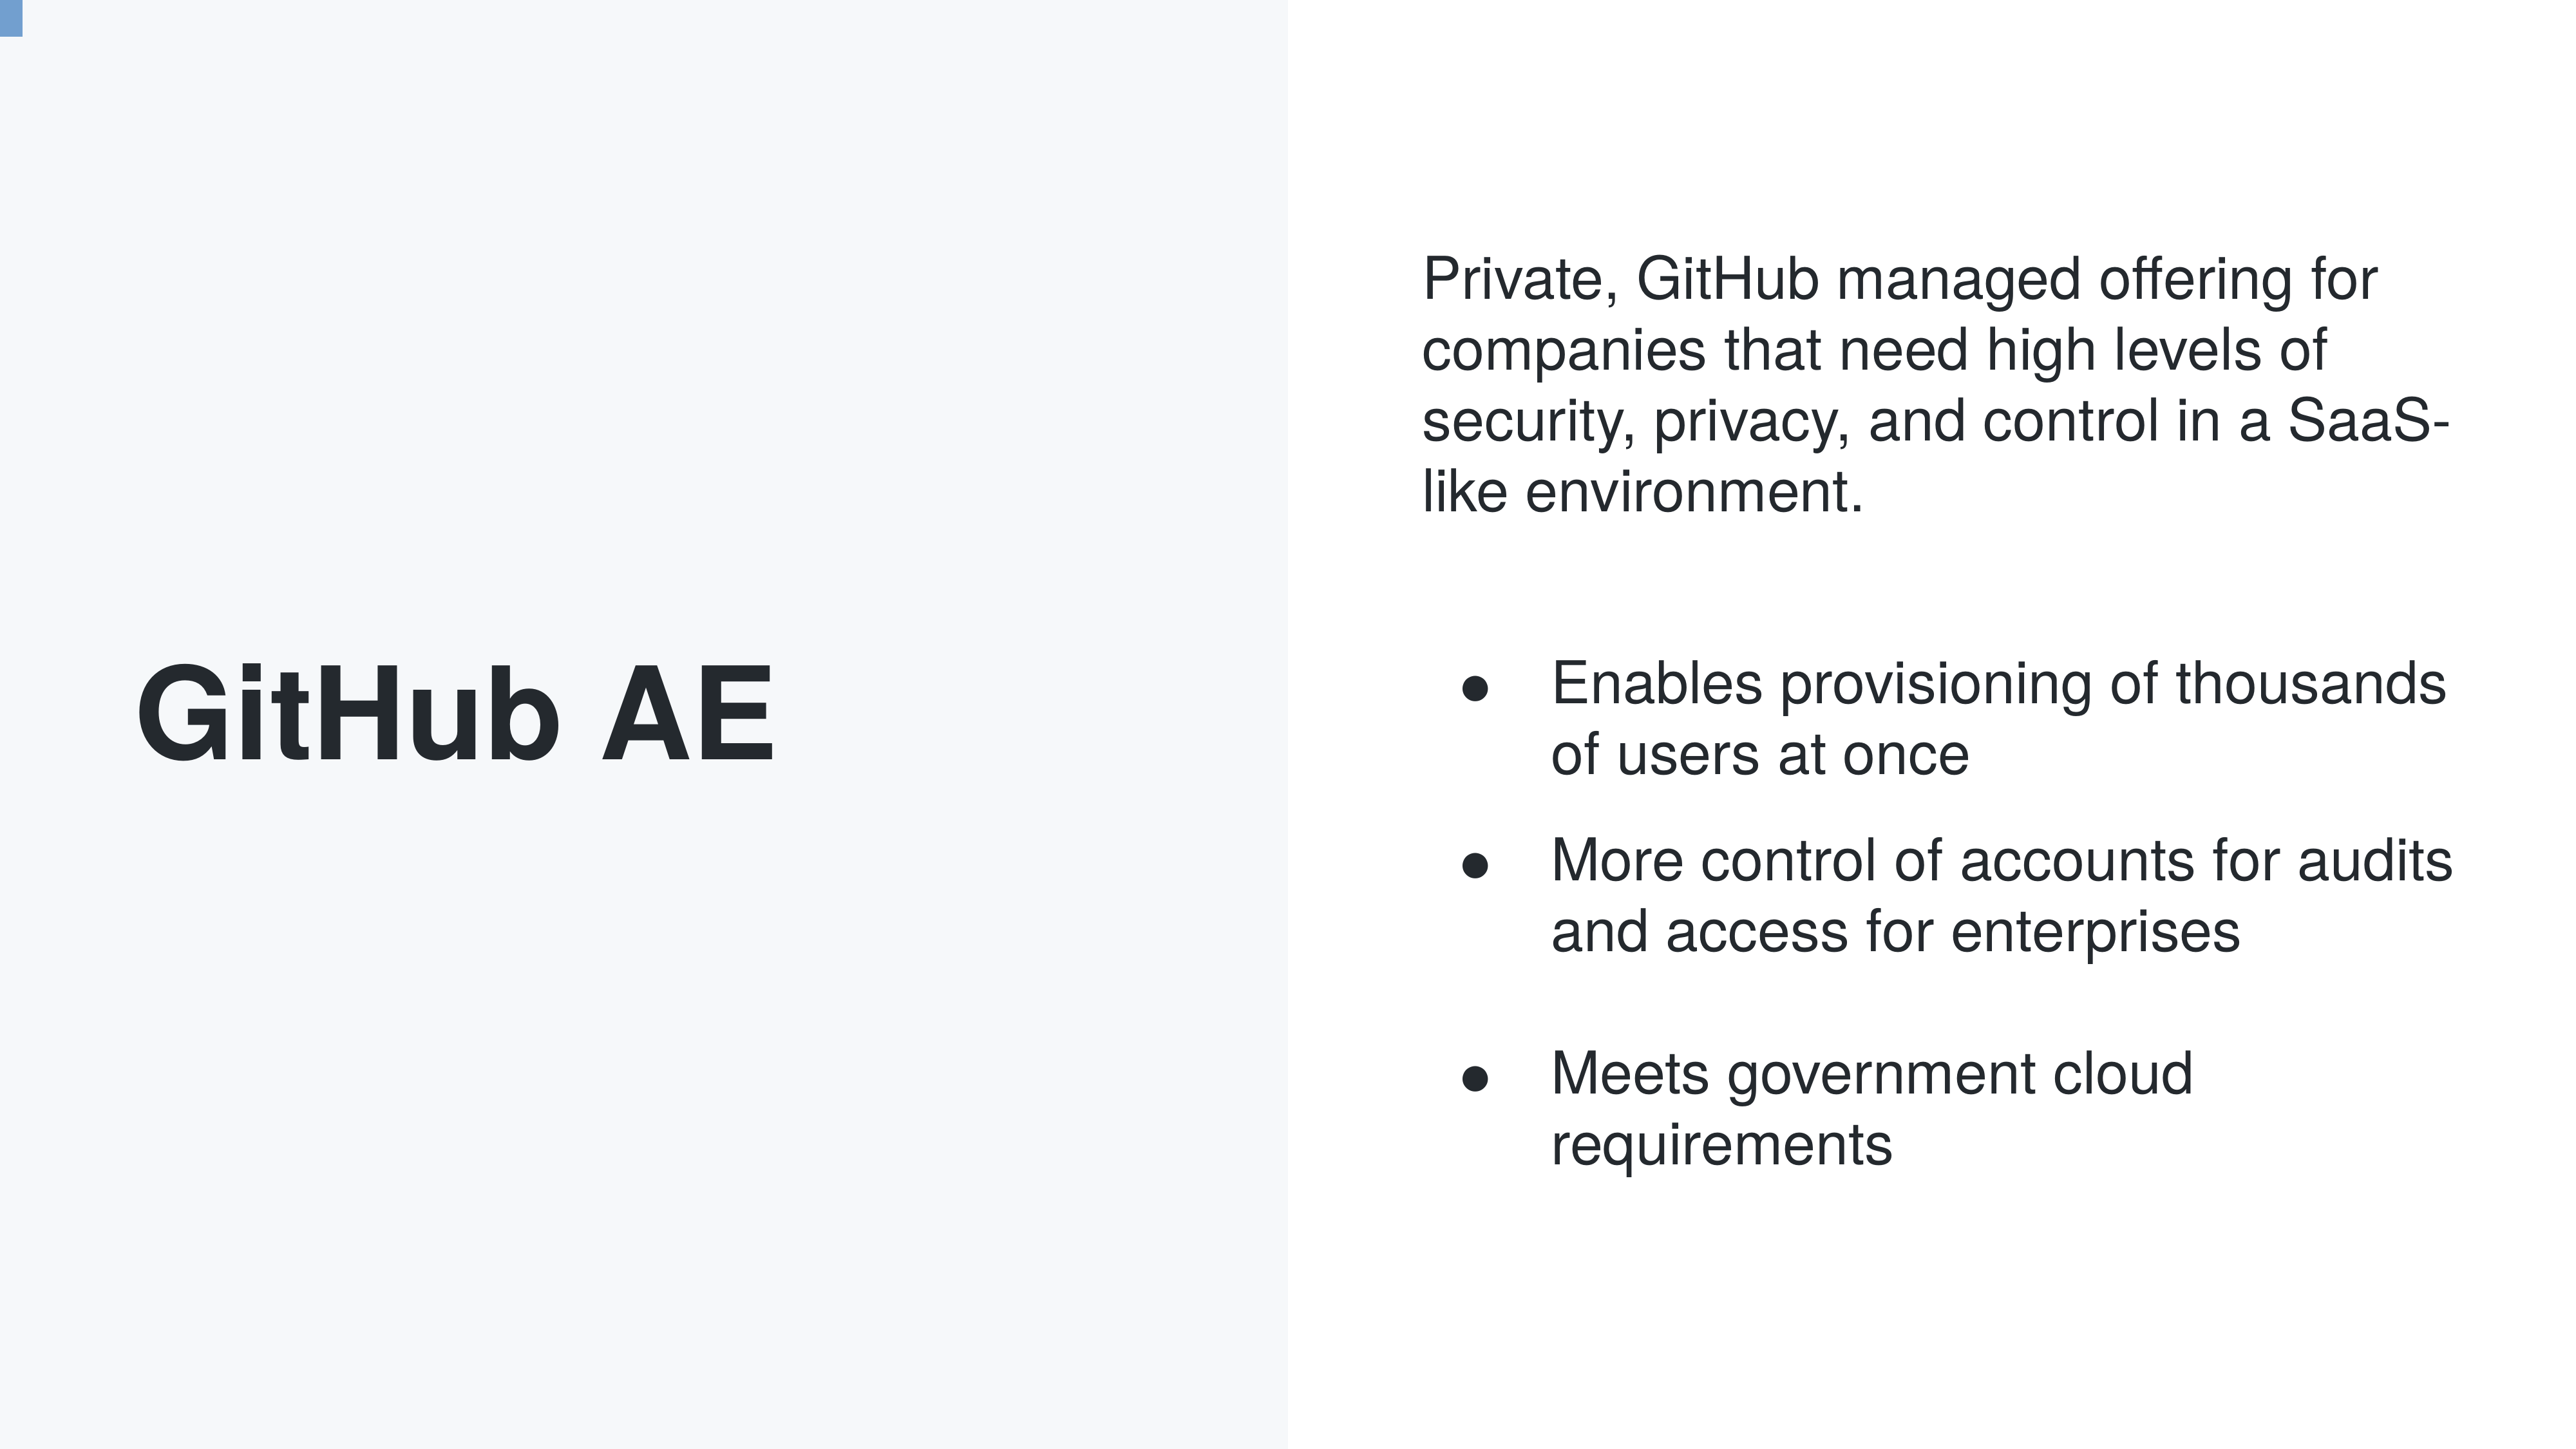

# GitHub AE
Private, GitHub managed offering for companies that need high levels of security, privacy, and control in a SaaS-like environment.

Enables provisioning of thousands of users at once
More control of accounts for audits and access for enterprises
Meets government cloud requirements